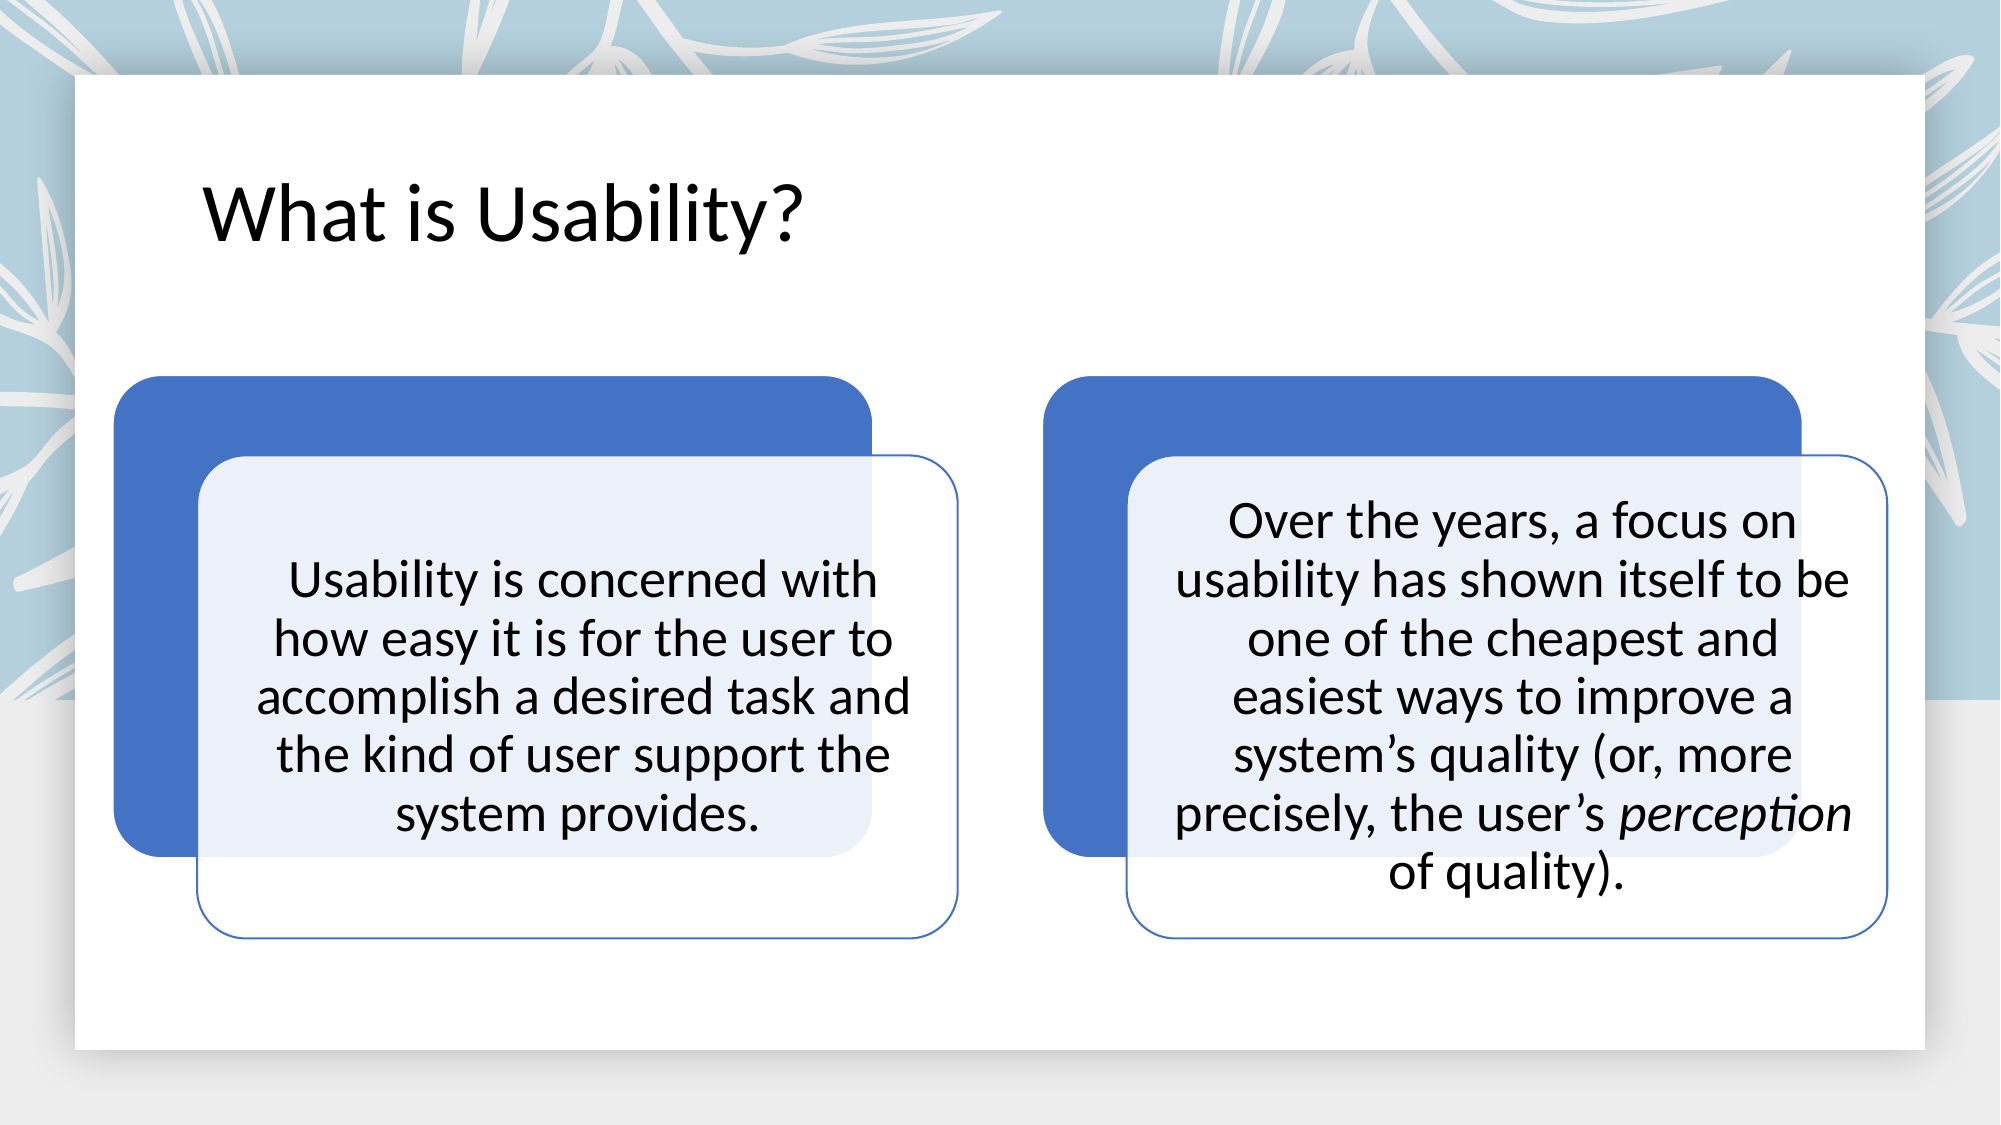

# What is Usability?
Usability is concerned with how easy it is for the user to accomplish a desired task and the kind of user support the system provides.
Over the years, a focus on usability has shown itself to be one of the cheapest and easiest ways to improve a system’s quality (or, more precisely, the user’s perception of quality).
60